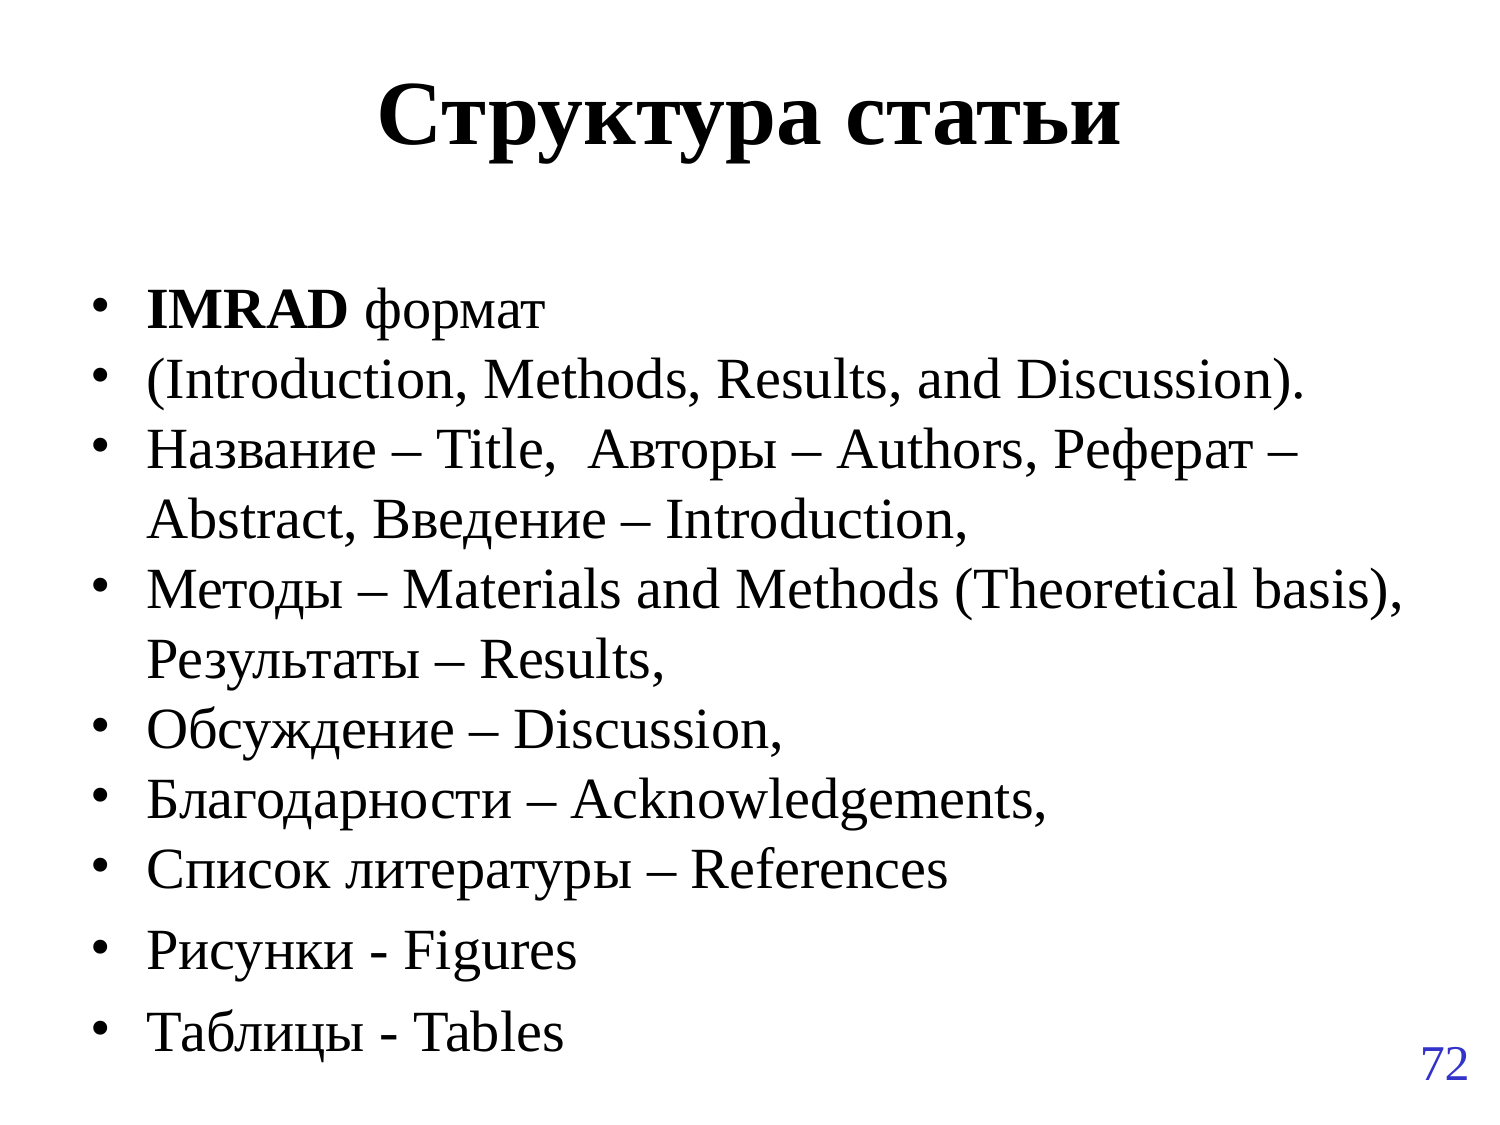

# Структура статьи
IMRAD формат
(Introduction, Methods, Results, and Discussion).
Название – Title,  Авторы – Authors, Реферат – Abstract, Введение – Introduction,
Методы – Materials and Methods (Theoretical basis), Результаты – Results,
Обсуждение – Discussion,
Благодарности – Acknowledgements,
Список литературы – References
Рисунки - Figures
Таблицы - Tables